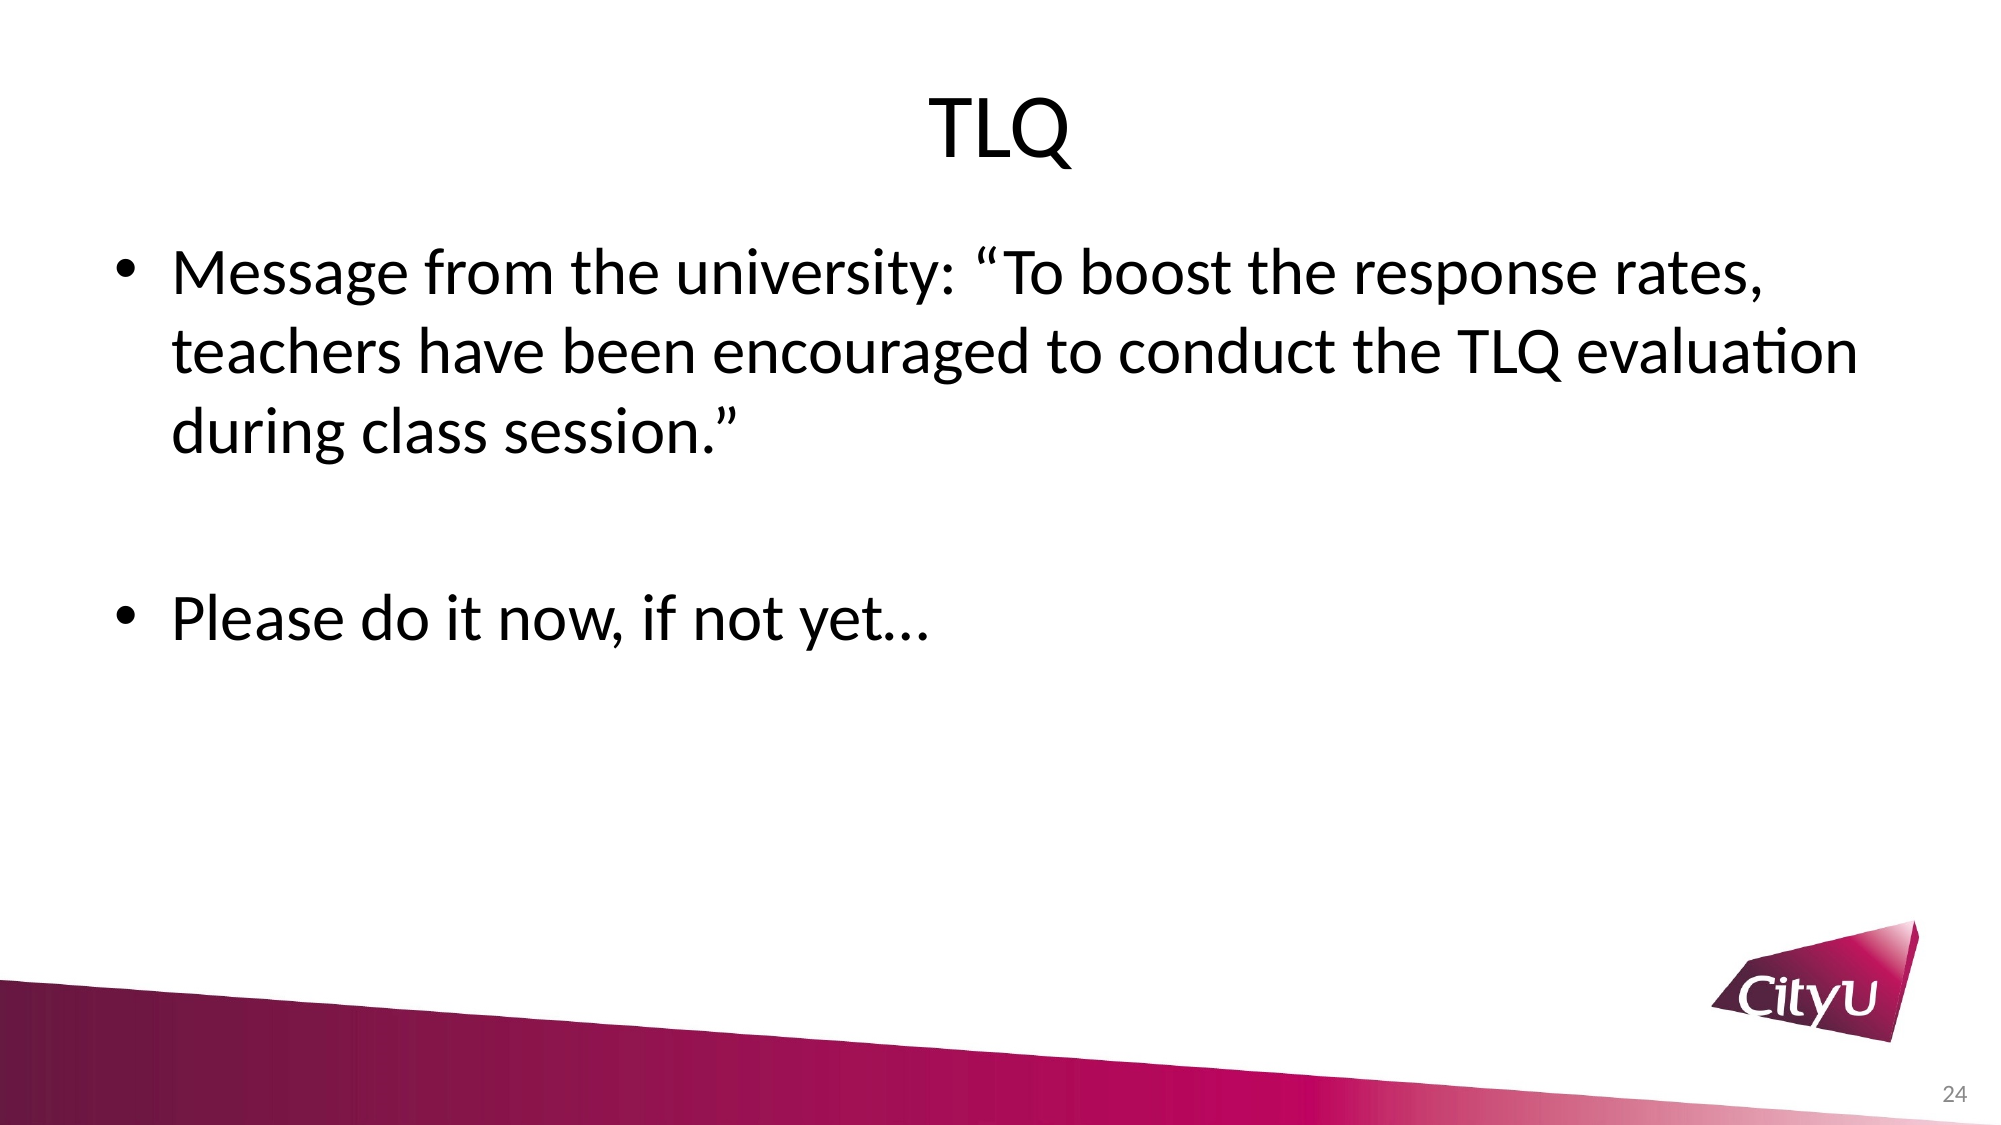

# TLQ
Message from the university: “To boost the response rates, teachers have been encouraged to conduct the TLQ evaluation during class session.”

Please do it now, if not yet…

24